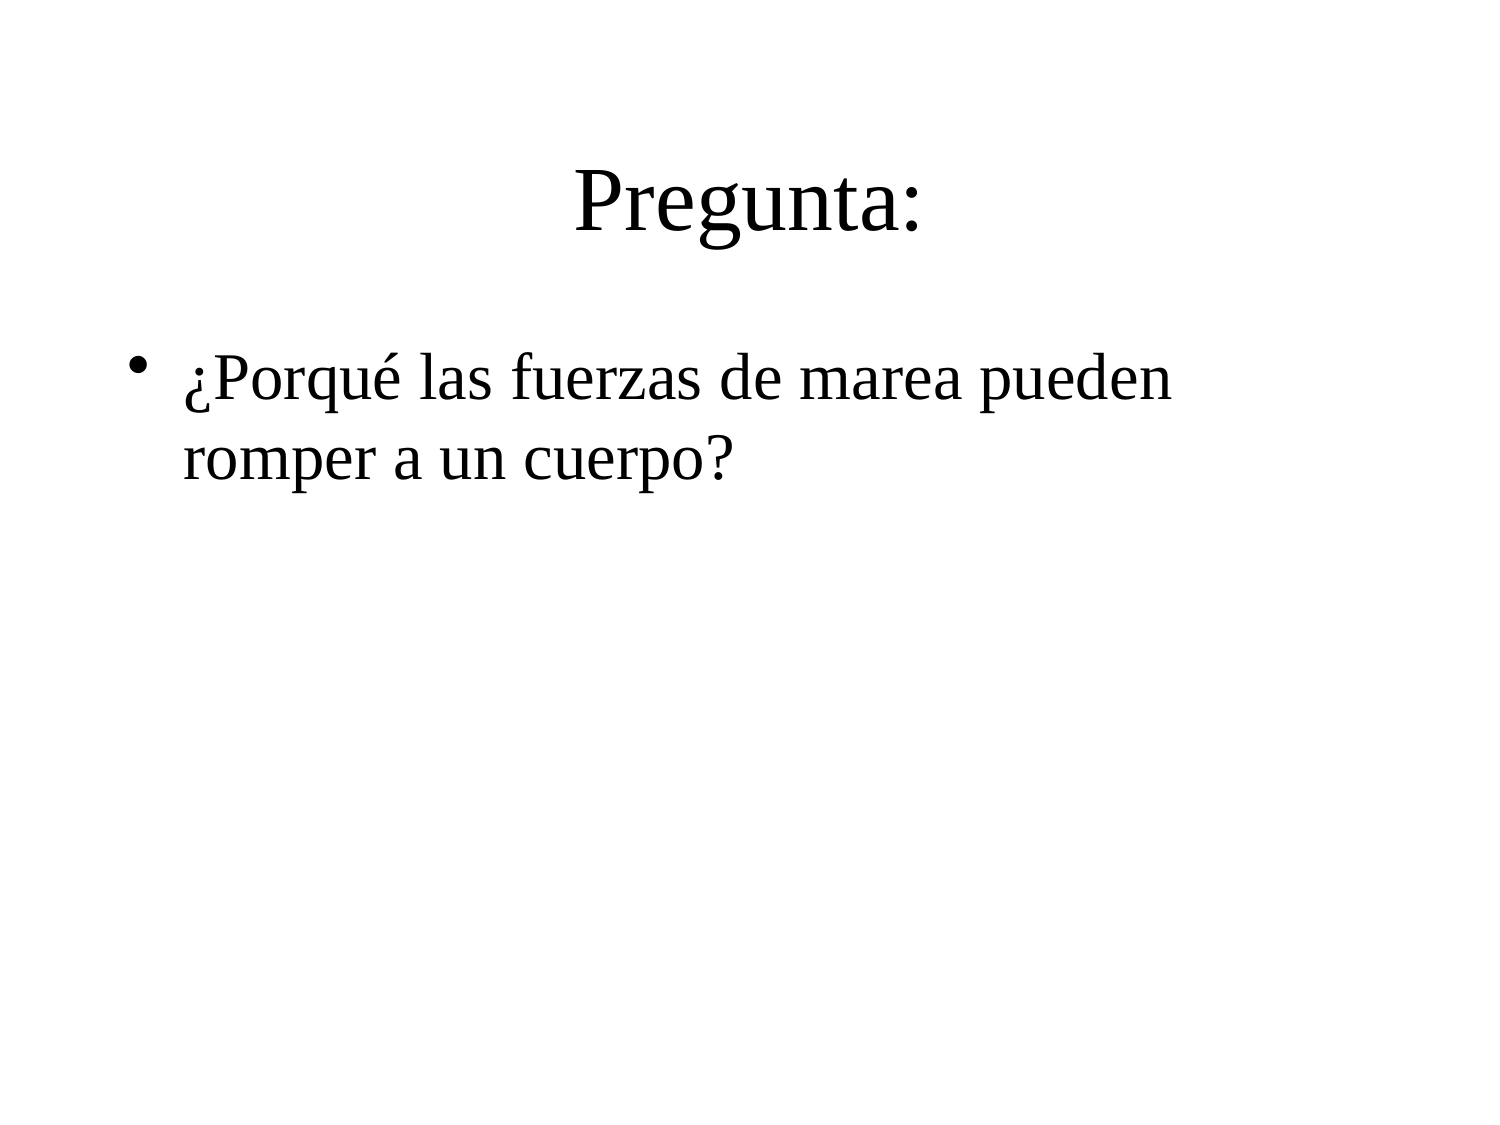

# Pregunta:
¿Porqué las fuerzas de marea pueden romper a un cuerpo?